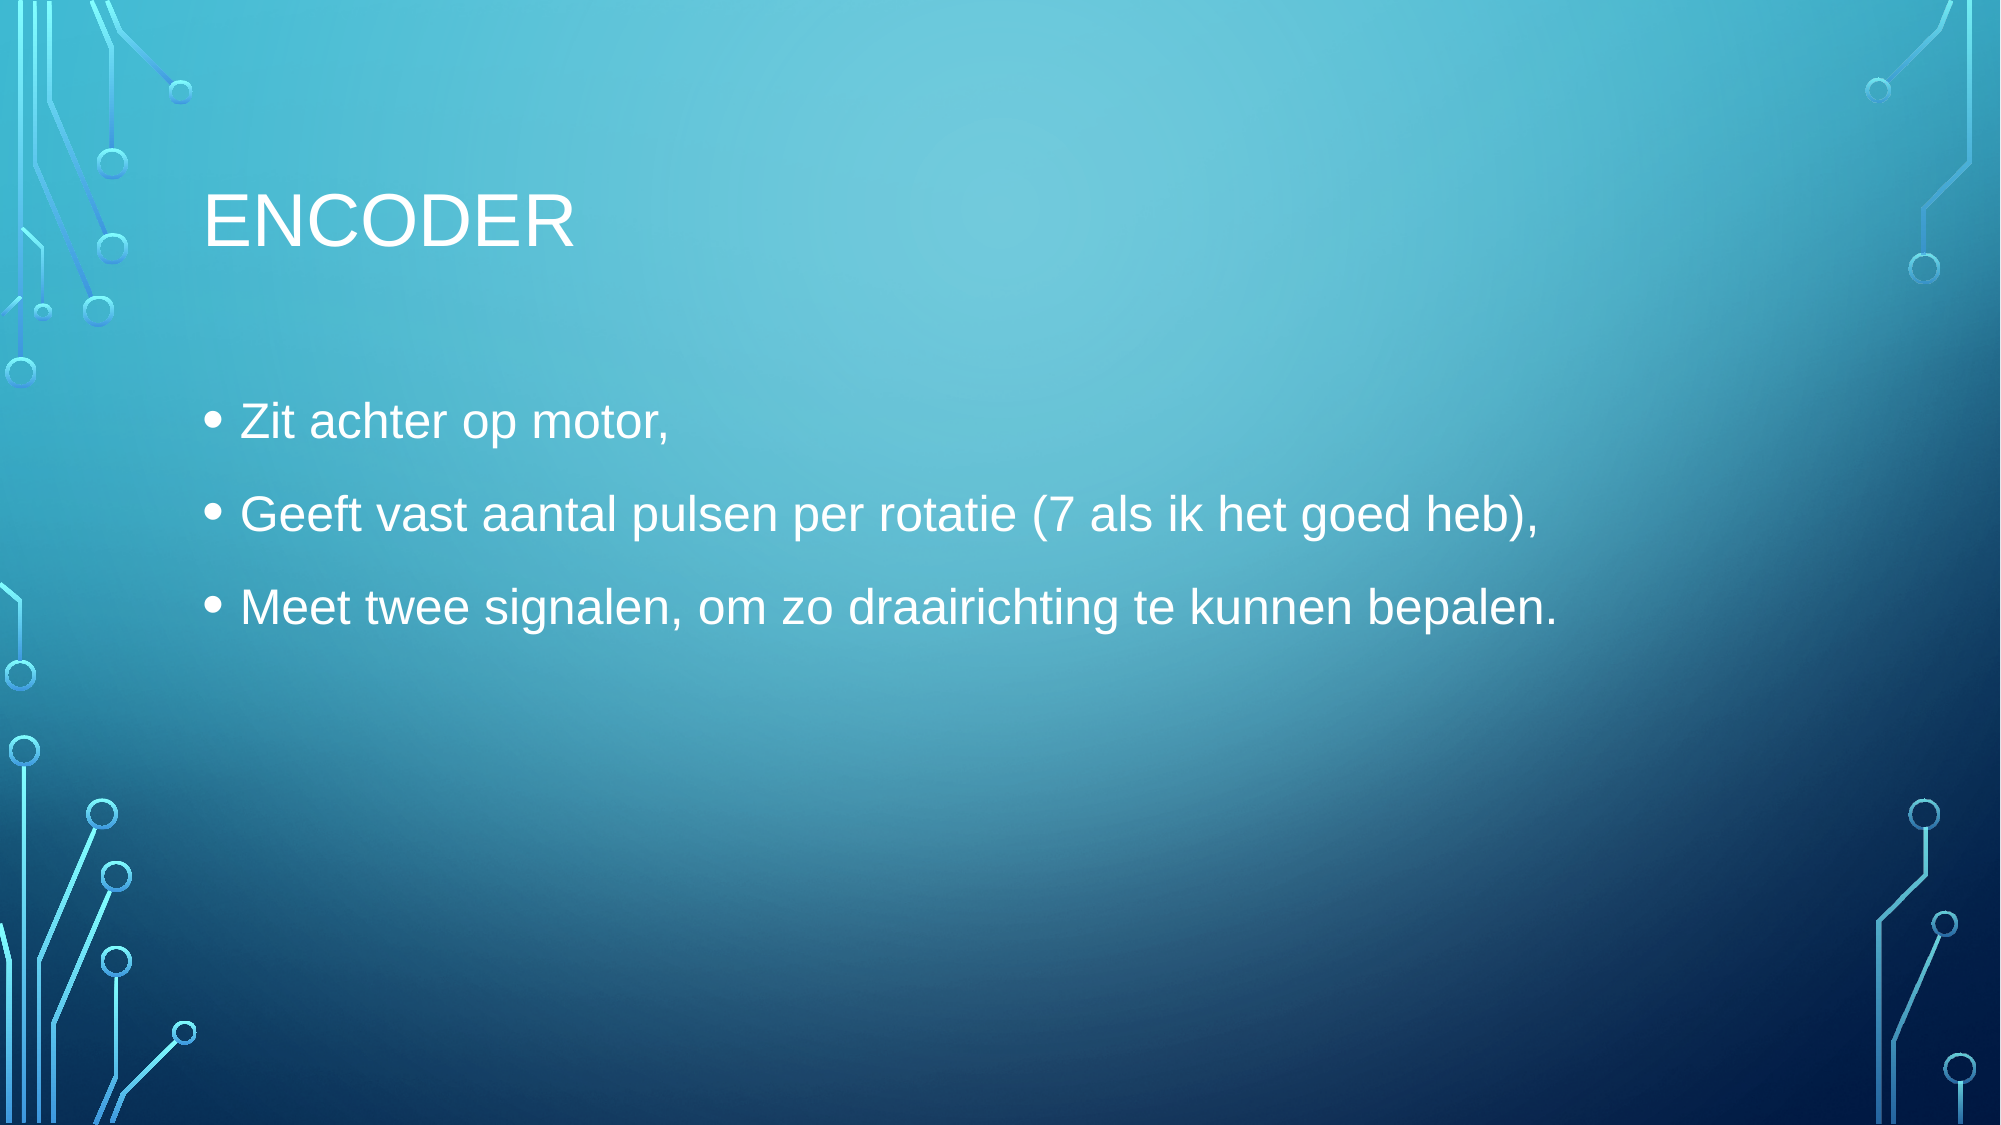

# Encoder
Zit achter op motor,
Geeft vast aantal pulsen per rotatie (7 als ik het goed heb),
Meet twee signalen, om zo draairichting te kunnen bepalen.